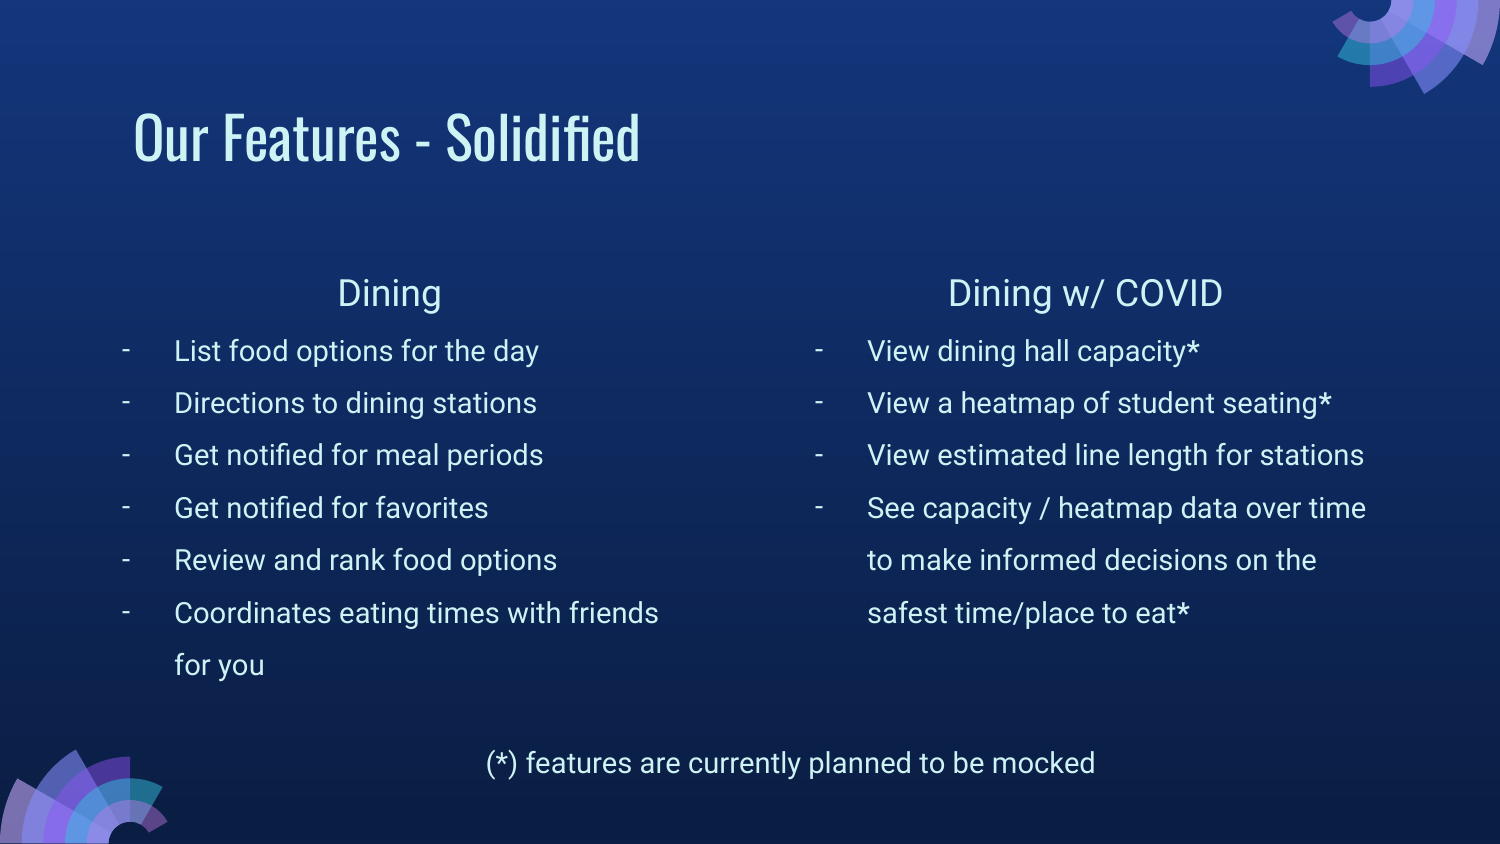

# Our Features - Solidified
Dining
List food options for the day
Directions to dining stations
Get notified for meal periods
Get notified for favorites
Review and rank food options
Coordinates eating times with friends for you

Dining w/ COVID
View dining hall capacity*
View a heatmap of student seating*
View estimated line length for stations
See capacity / heatmap data over time to make informed decisions on the safest time/place to eat*
(*) features are currently planned to be mocked